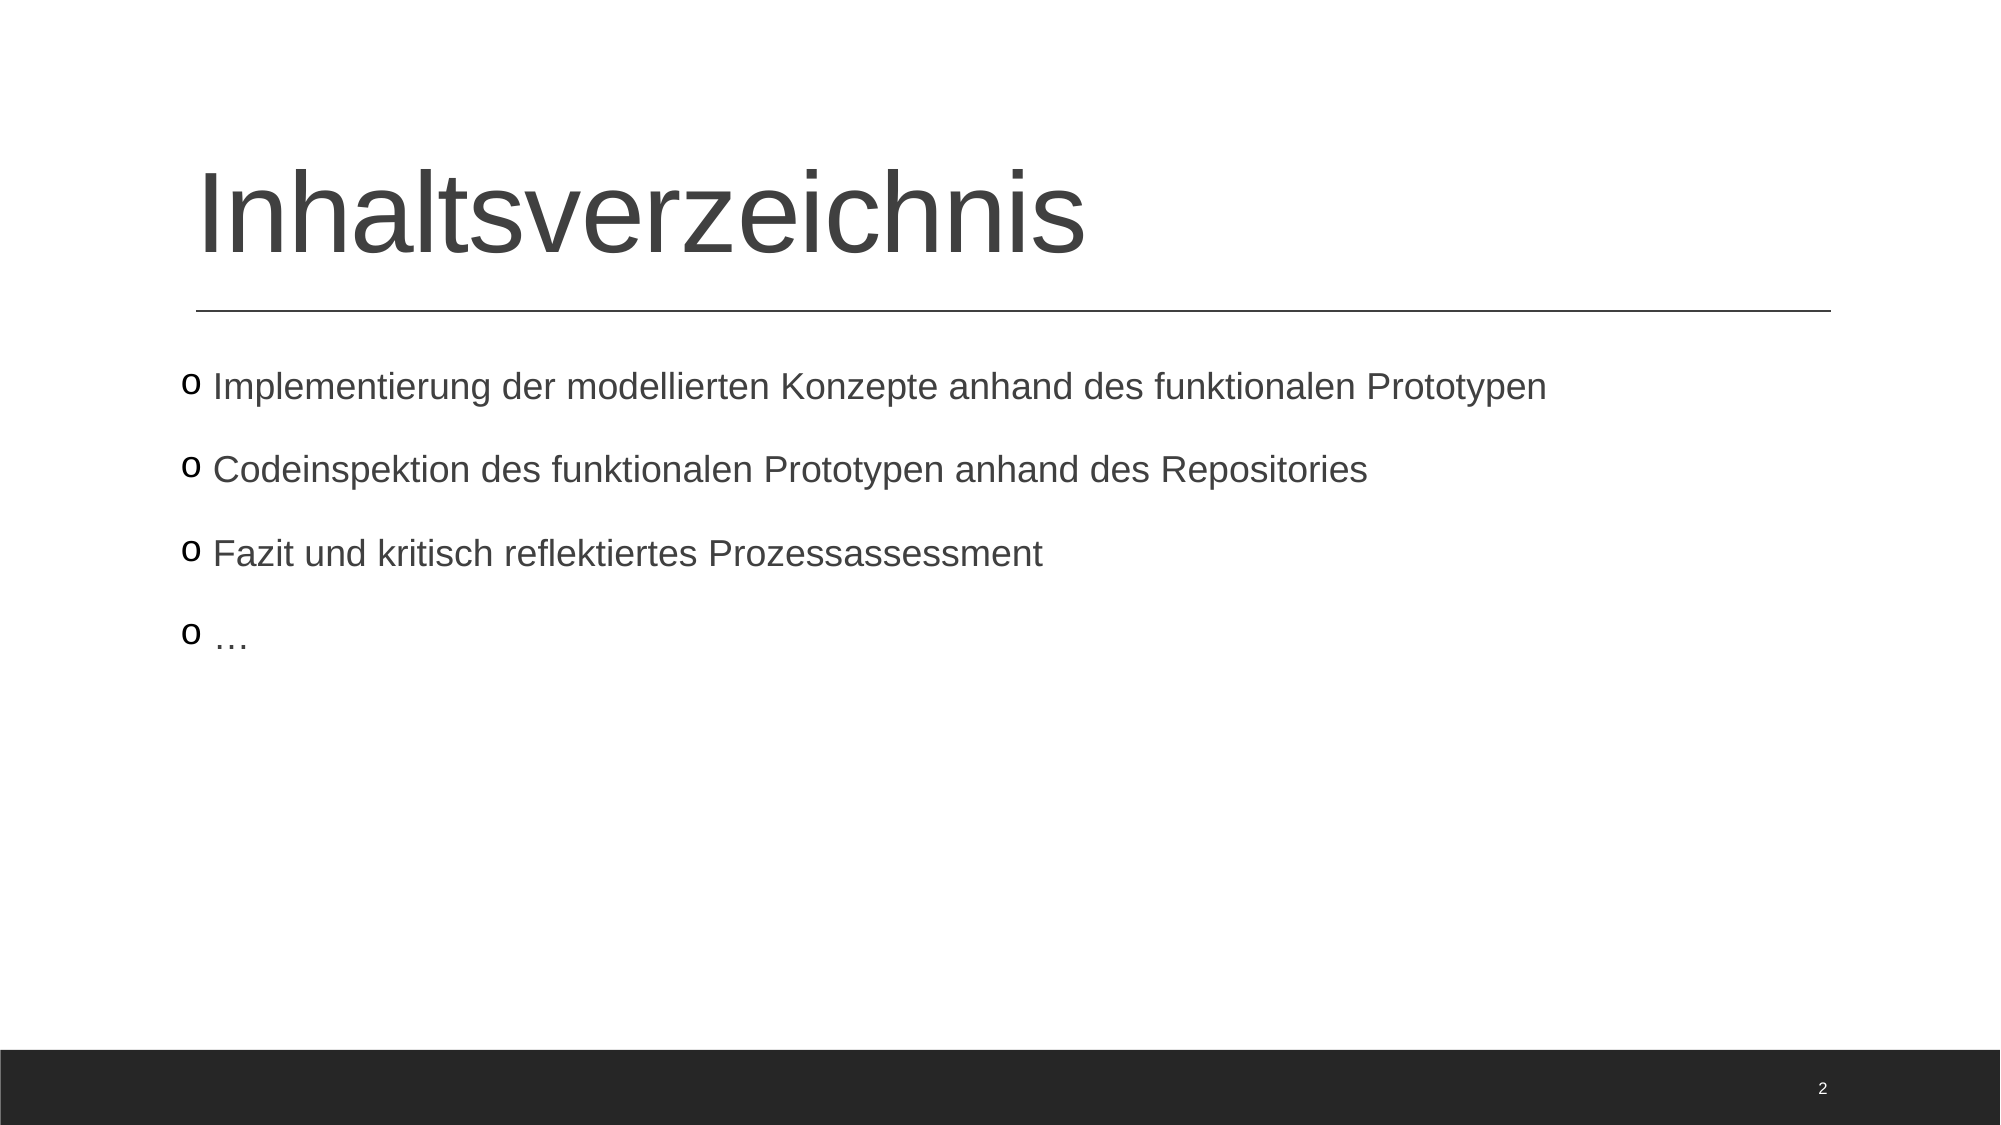

# Inhaltsverzeichnis
 Implementierung der modellierten Konzepte anhand des funktionalen Prototypen
 Codeinspektion des funktionalen Prototypen anhand des Repositories
 Fazit und kritisch reflektiertes Prozessassessment
 …

2